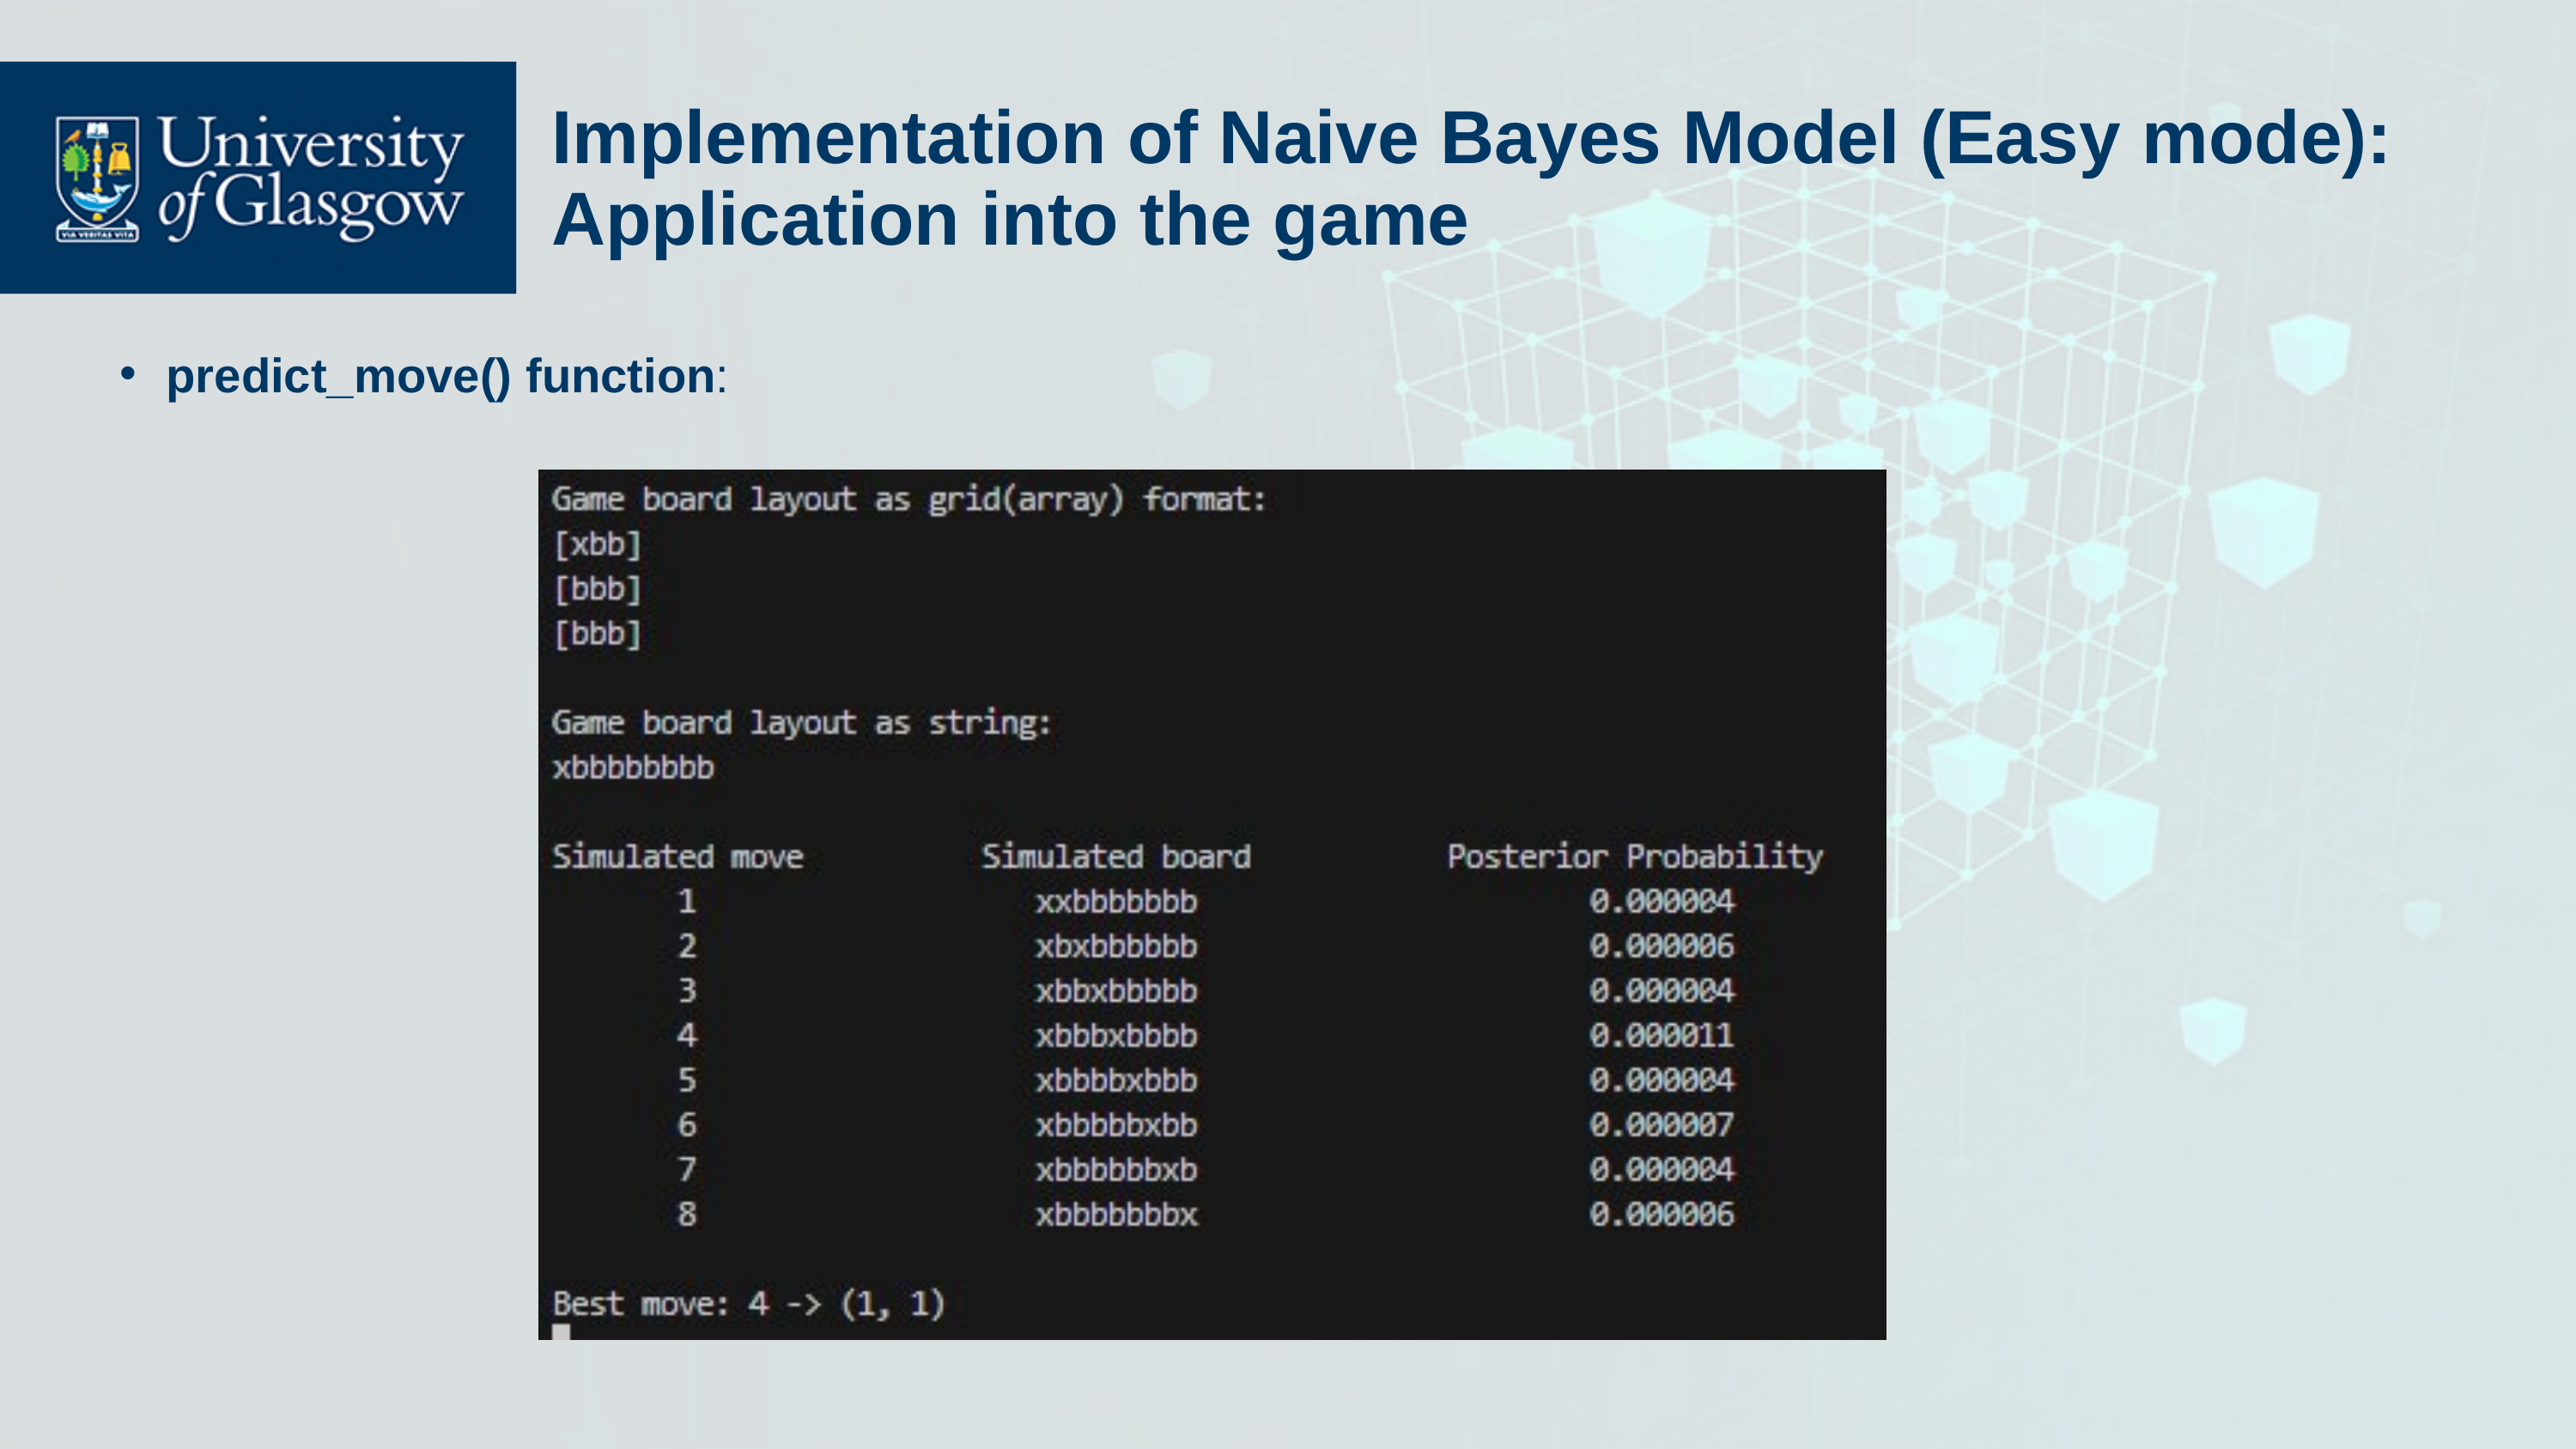

Implementation of Naive Bayes Model (Easy mode):
Application into the game
predict_move() function: